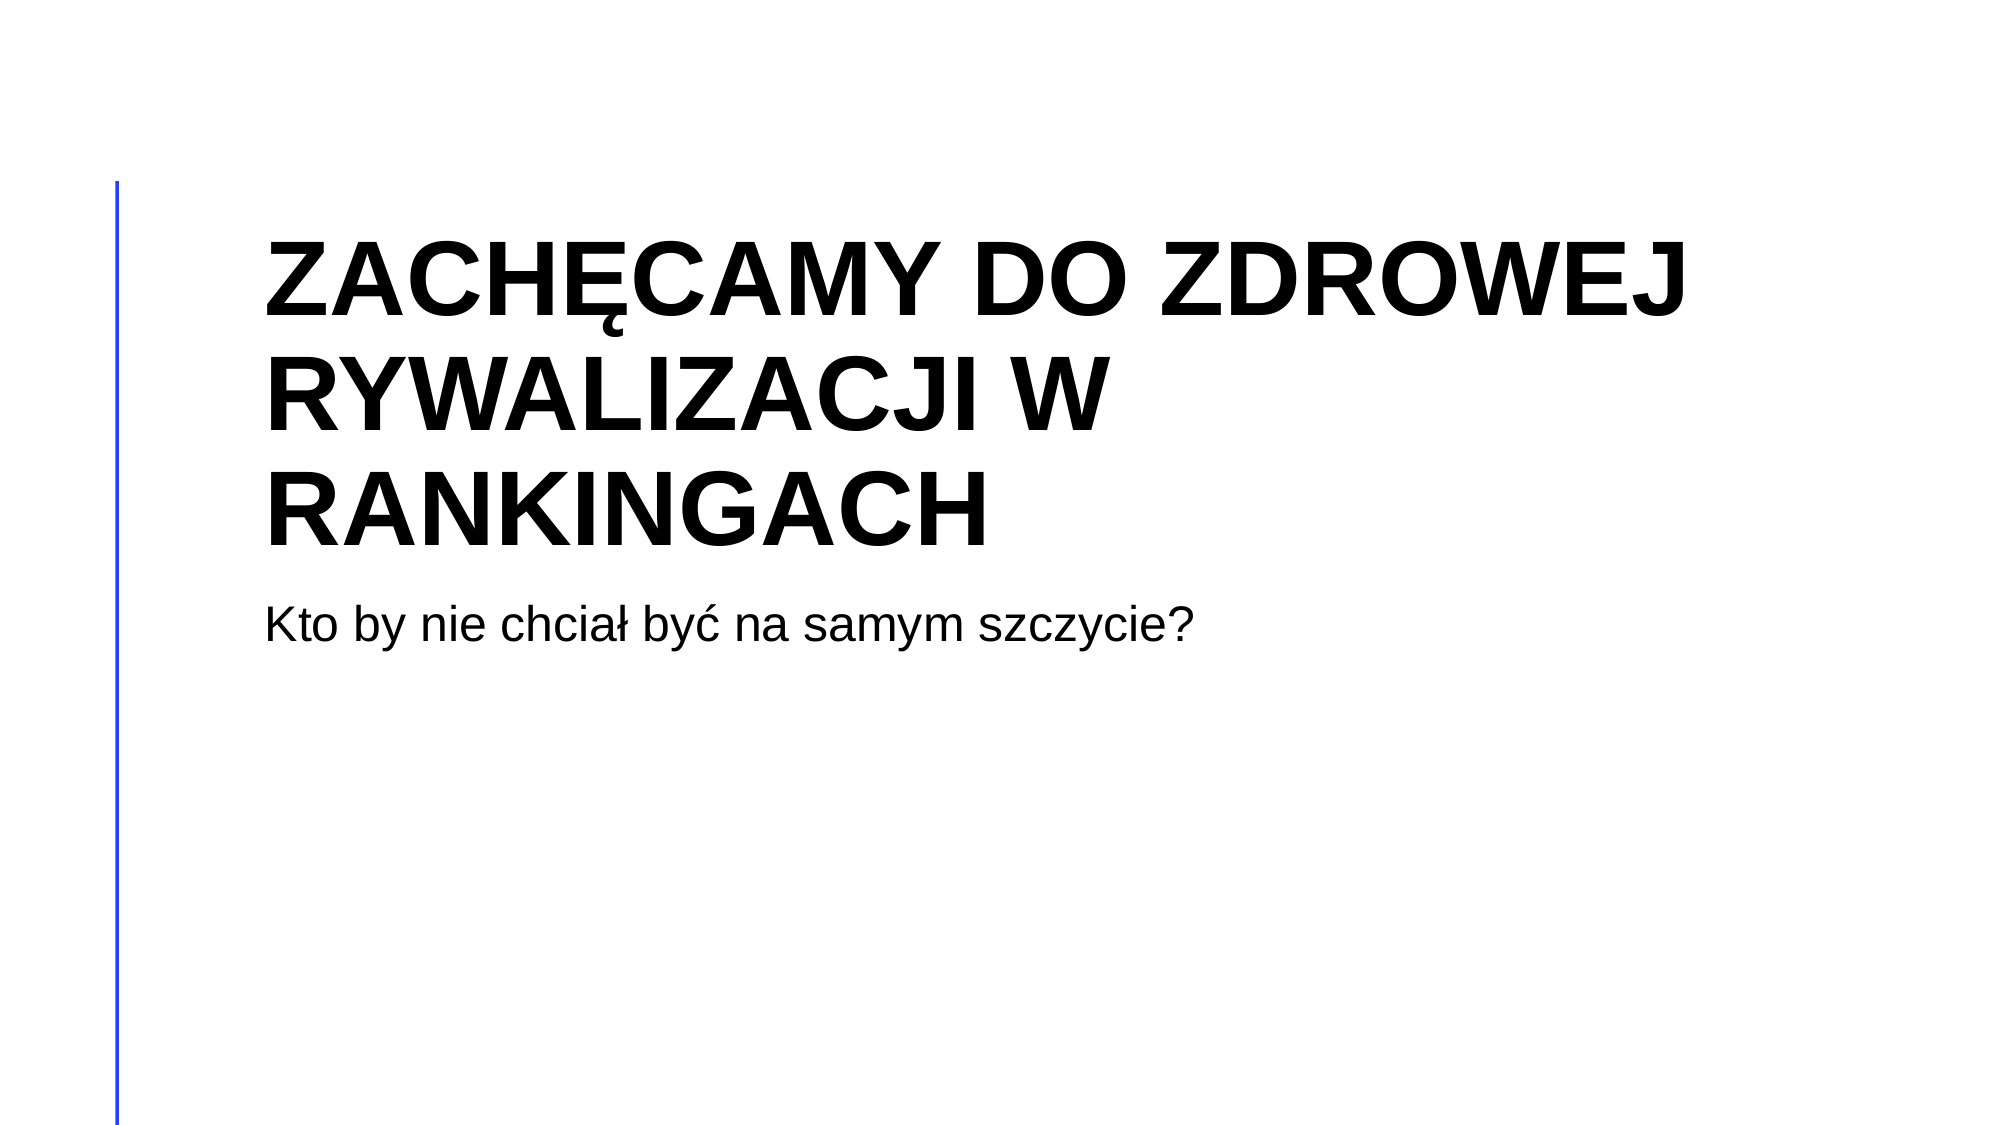

# Zachęcamy do zdrowej rywalizacji w rankingach
Kto by nie chciał być na samym szczycie?